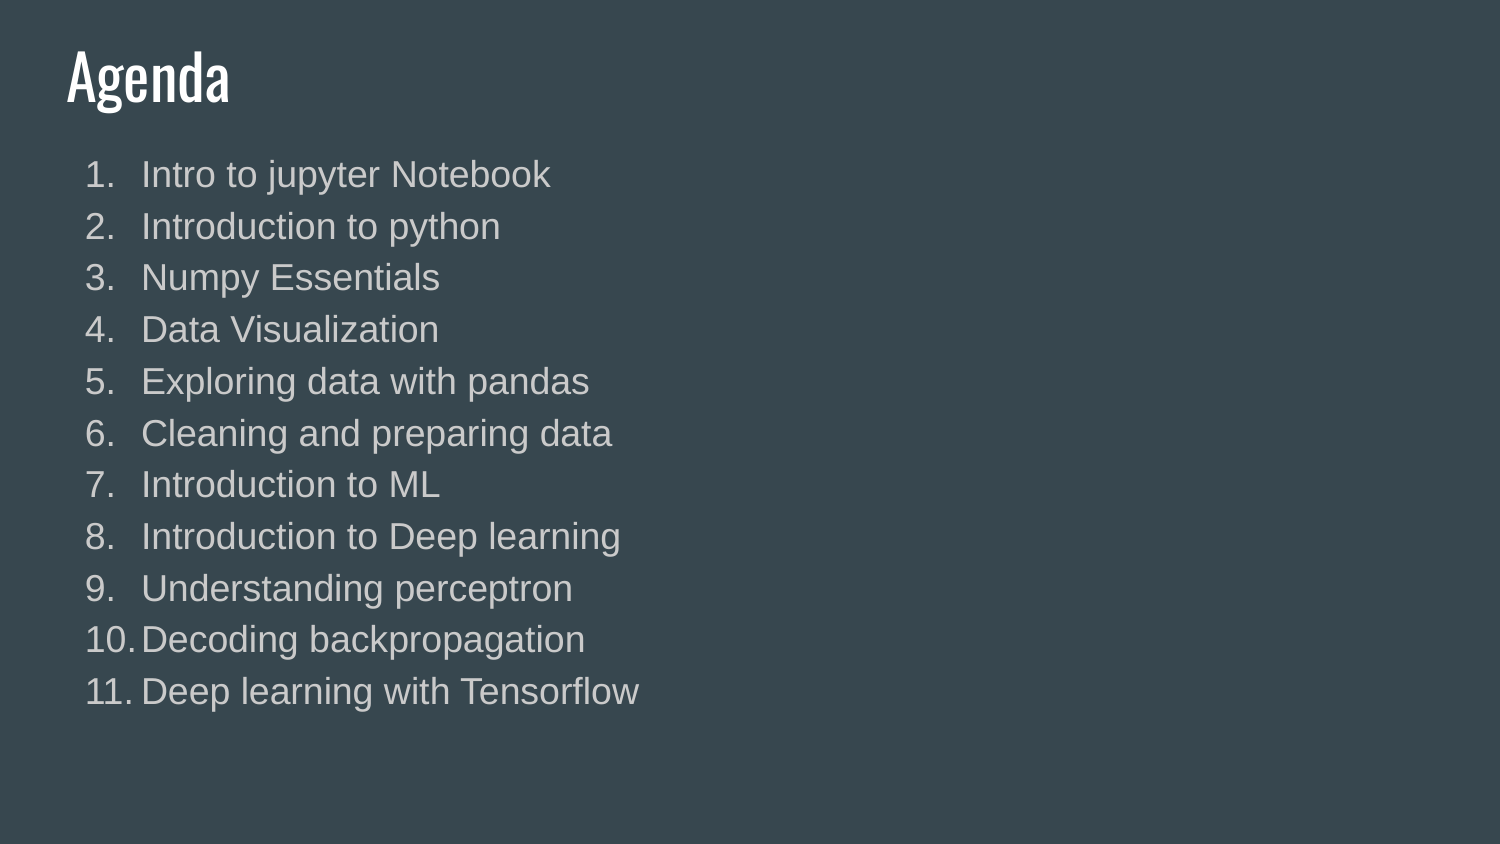

# Agenda
Intro to jupyter Notebook
Introduction to python
Numpy Essentials
Data Visualization
Exploring data with pandas
Cleaning and preparing data
Introduction to ML
Introduction to Deep learning
Understanding perceptron
Decoding backpropagation
Deep learning with Tensorflow